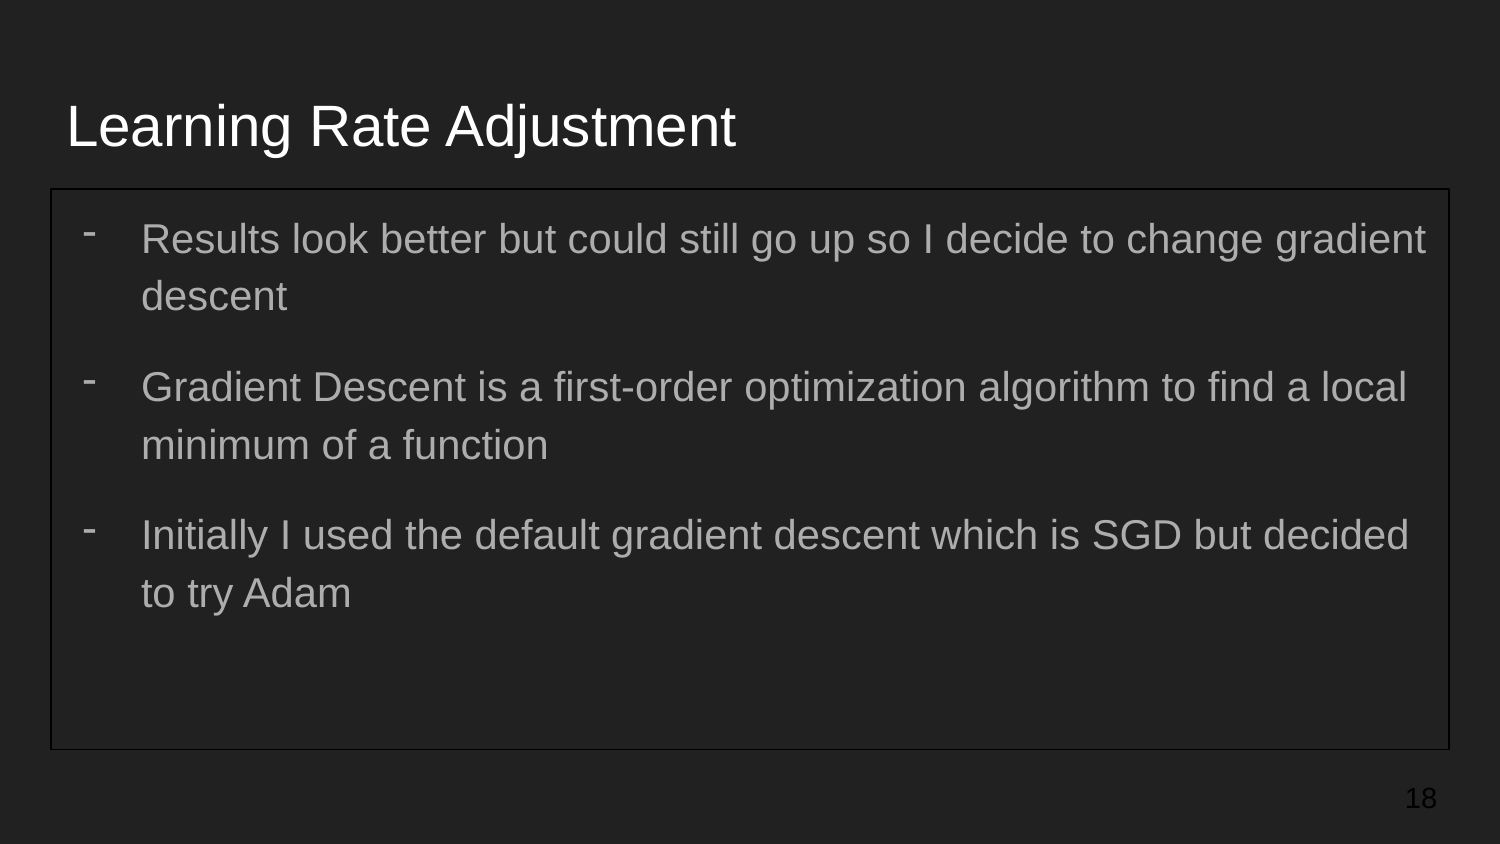

# Learning Rate Adjustment
Results look better but could still go up so I decide to change gradient descent
Gradient Descent is a first-order optimization algorithm to find a local minimum of a function
Initially I used the default gradient descent which is SGD but decided to try Adam
18